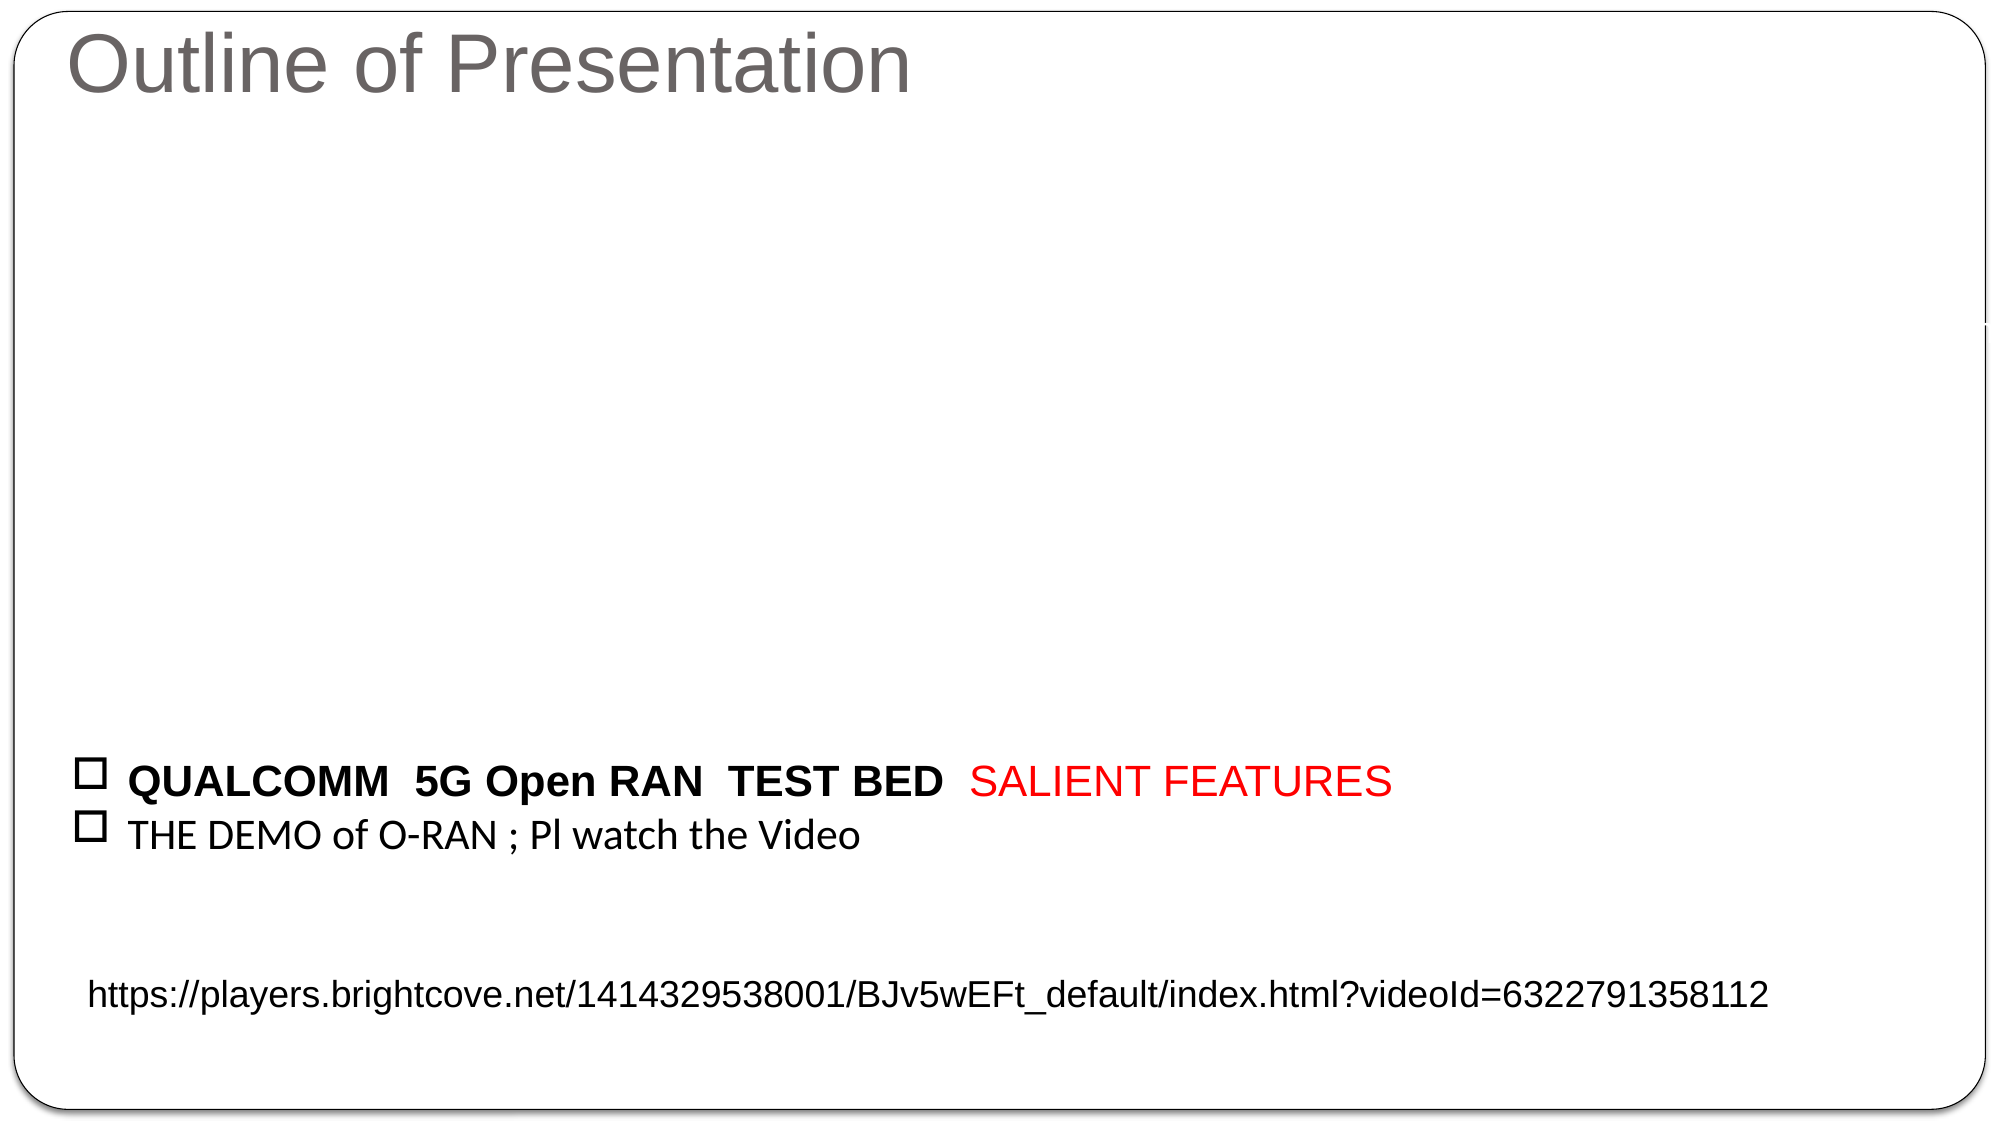

# Outline of Presentation
5G TEST BED at IIIT KALYANI
DEMO 1 of 5G LAB  SET UP AT IIIT KALYANI at ROOM NO G 05
https://drive.google.com/file/d/1mB3v7qXmhT4YCGtggj1umFyQipkE-LyN/view?usp=sharing
 5G LAB  SET UP AT IIIT KALYANI using 2X2 MIMO Spatial Multiplexed( MIMO SM)  Radio Unit (RU)
SPEEDTEST using a 5G Mobile with POOR Throughput Efficiency due to use of  Omni-directional Antenna Beam
Maximum Data rate =200 Mbps ( too Poor and Poor Throughput efficiency)
Recent DEMO 2 of 5G  by QUALCOMM using MIMO Beamforming ( MIMO BF) Radio Unit (RU)
DEMO link: https://players.brightcove.net/1414329538001/BJv5wEFt_default/index.html?videoId=6322791358112
Throughput Efficiency =100% due to Laser like Antenna Beam
COMPARE  5G SYSTEM at IIIT KALYANI and QUALCOMM ; Note the difference in ANTENNA
      Radiation Pattern

QUALCOMM  5G Open RAN  TEST BED  SALIENT FEATURES
THE DEMO of O-RAN ; Pl watch the Video

 https://players.brightcove.net/1414329538001/BJv5wEFt_default/index.html?videoId=6322791358112